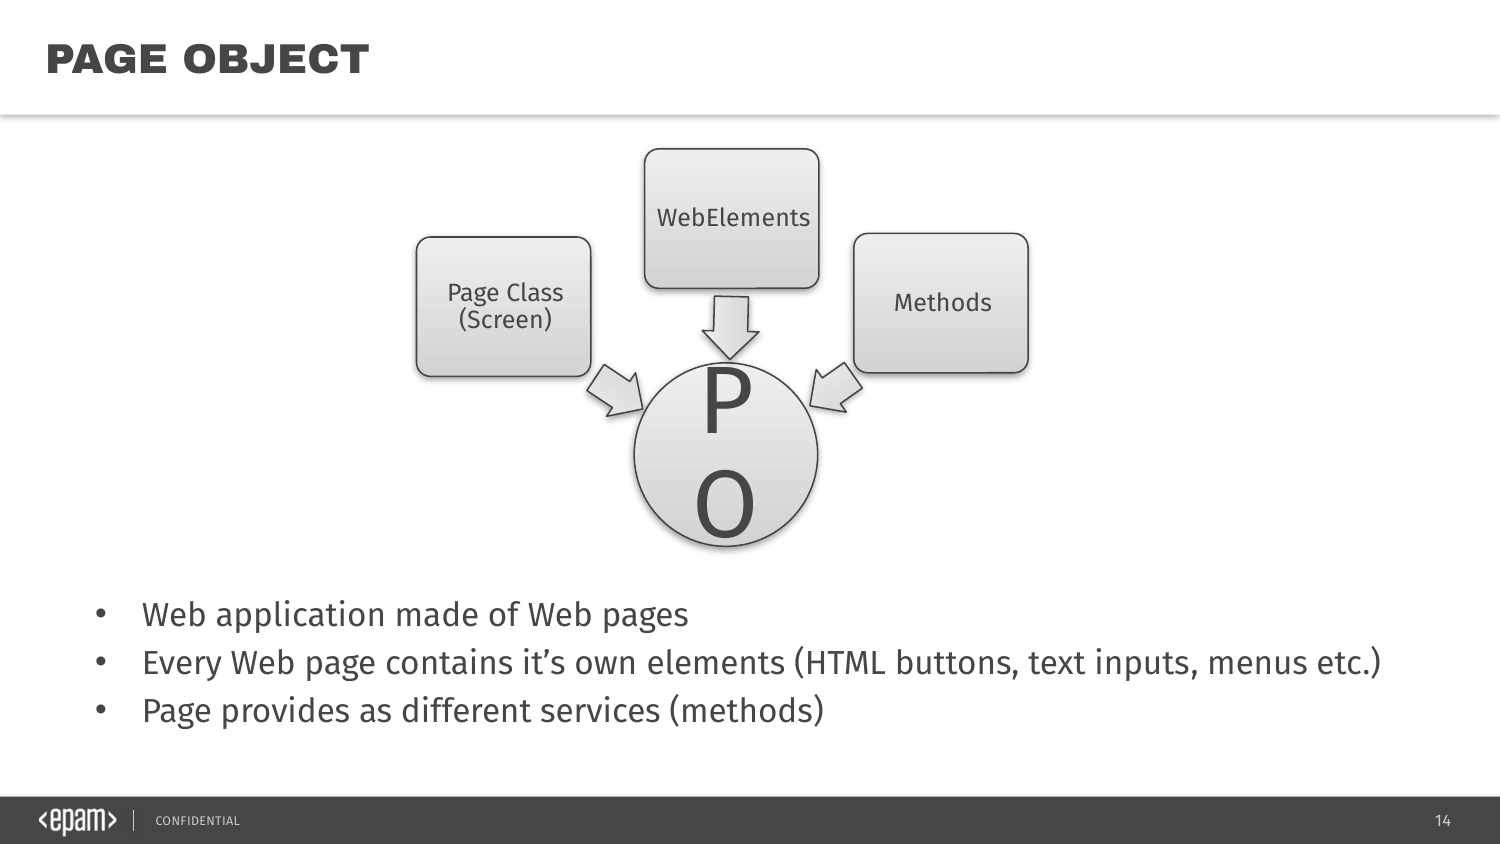

PAGE OBJECT
PO
Page Class (Screen)
WebElements
Methods
Web application made of Web pages
Every Web page contains it’s own elements (HTML buttons, text inputs, menus etc.)
Page provides as different services (methods)